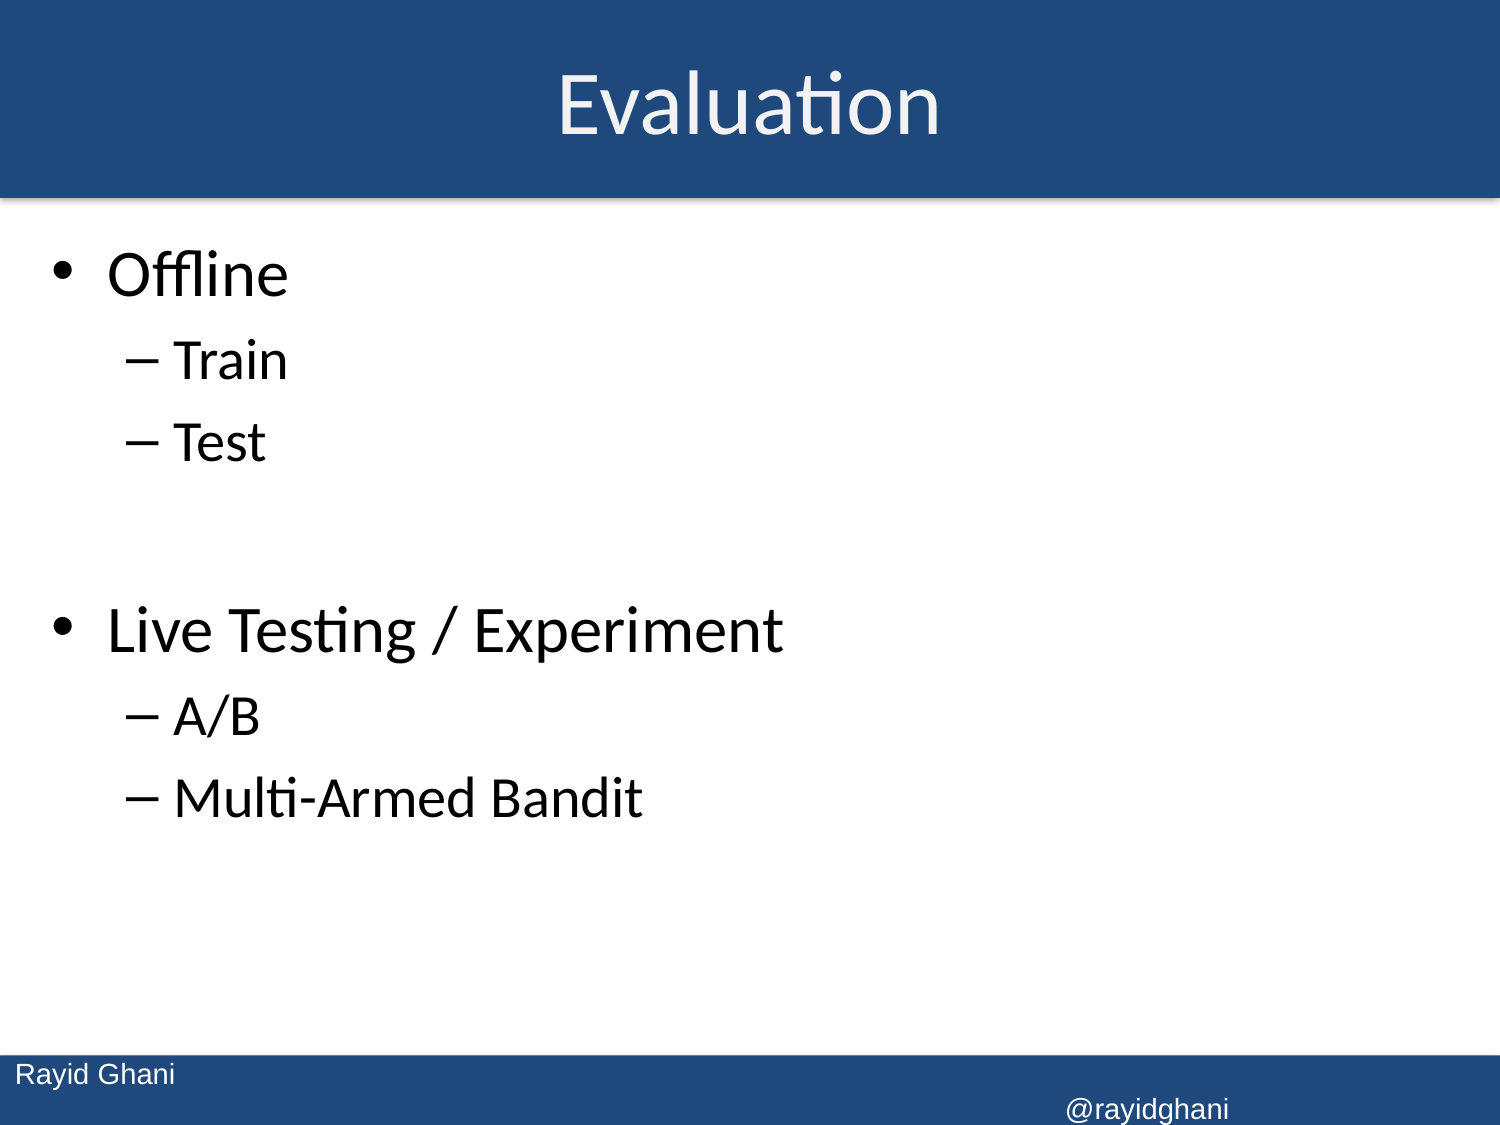

# Evaluation
Offline
Train
Test

Live Testing / Experiment
A/B
Multi-Armed Bandit